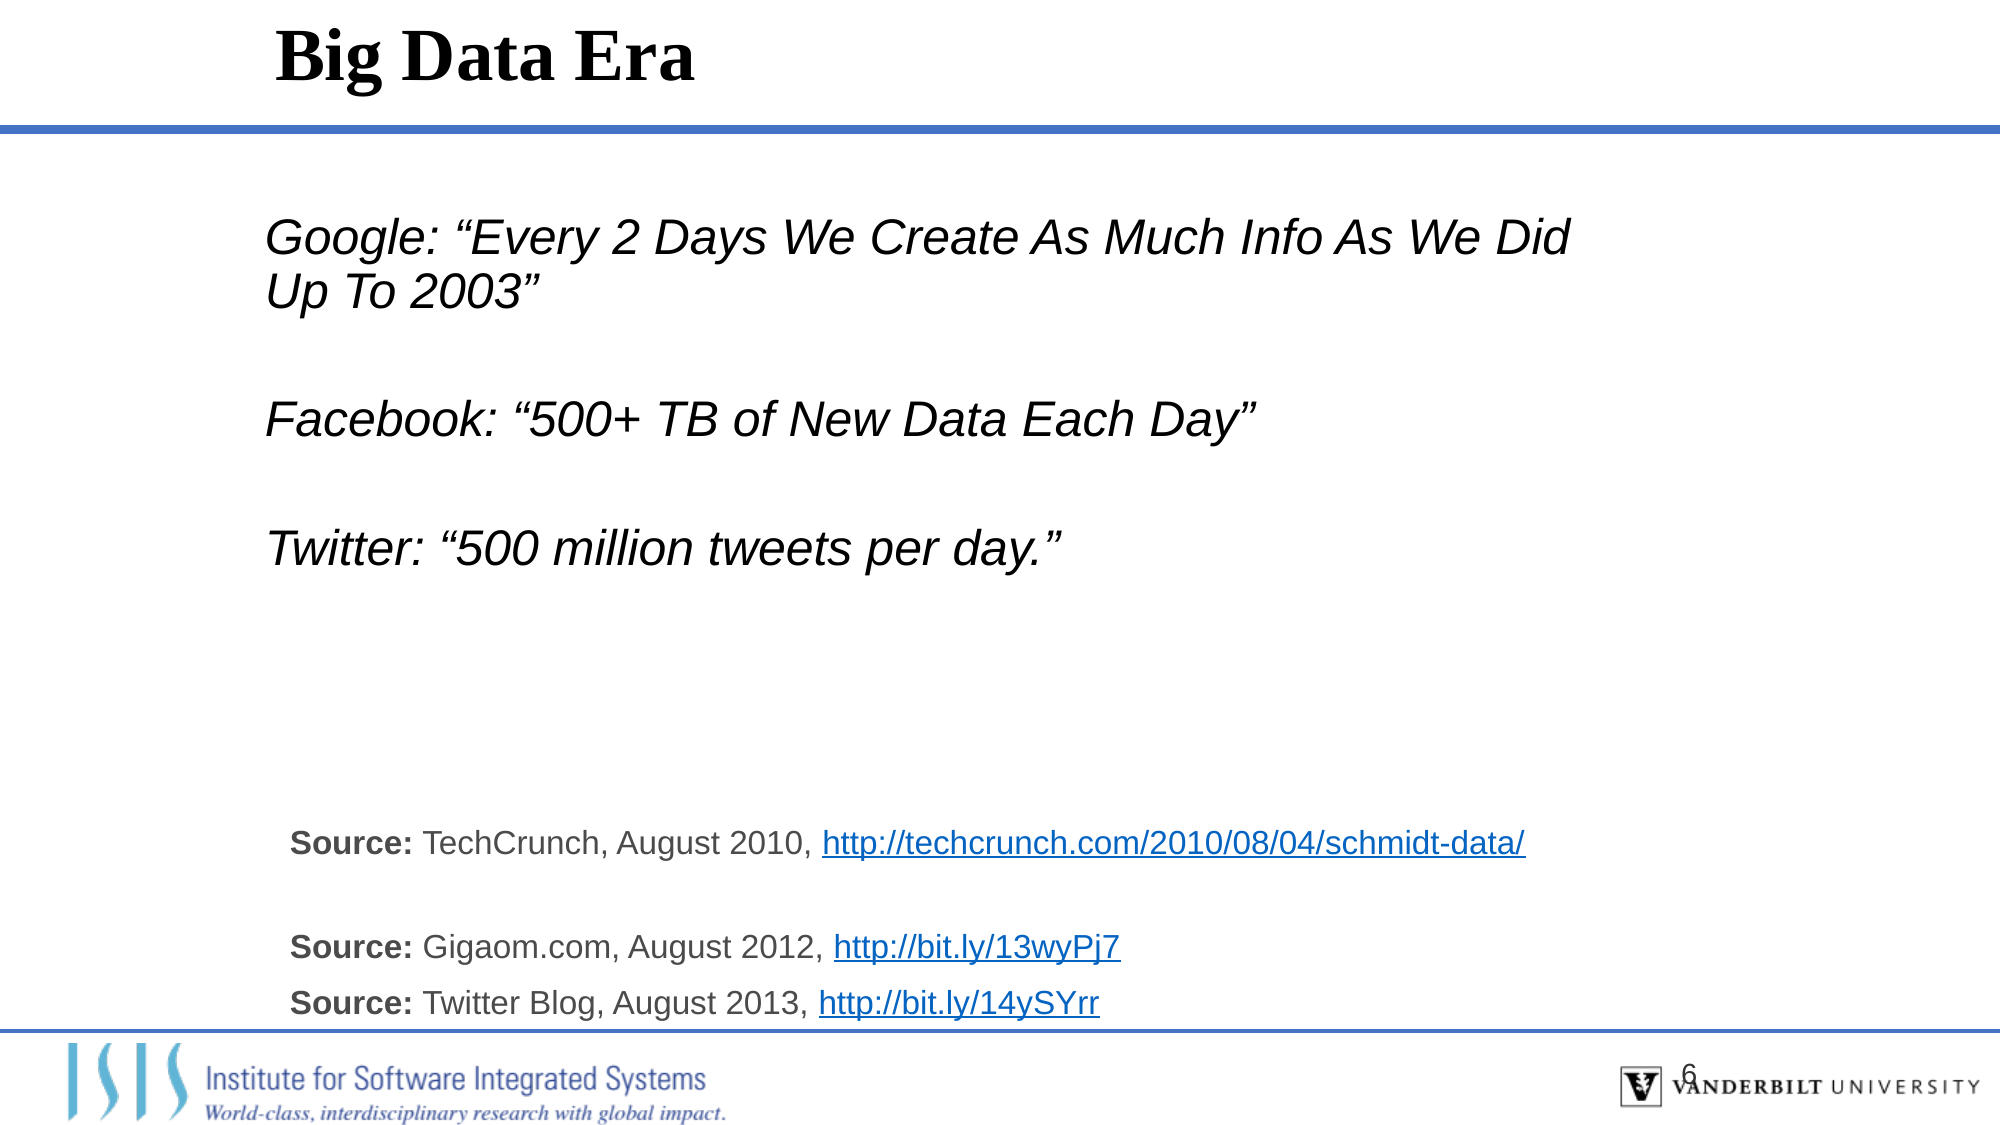

# Big Data Era
Google: “Every 2 Days We Create As Much Info As We Did Up To 2003”

Facebook: “500+ TB of New Data Each Day”

Twitter: “500 million tweets per day.”

Source: TechCrunch, August 2010, http://techcrunch.com/2010/08/04/schmidt-data/
Source: Gigaom.com, August 2012, http://bit.ly/13wyPj7
Source: Twitter Blog, August 2013, http://bit.ly/14ySYrr
6